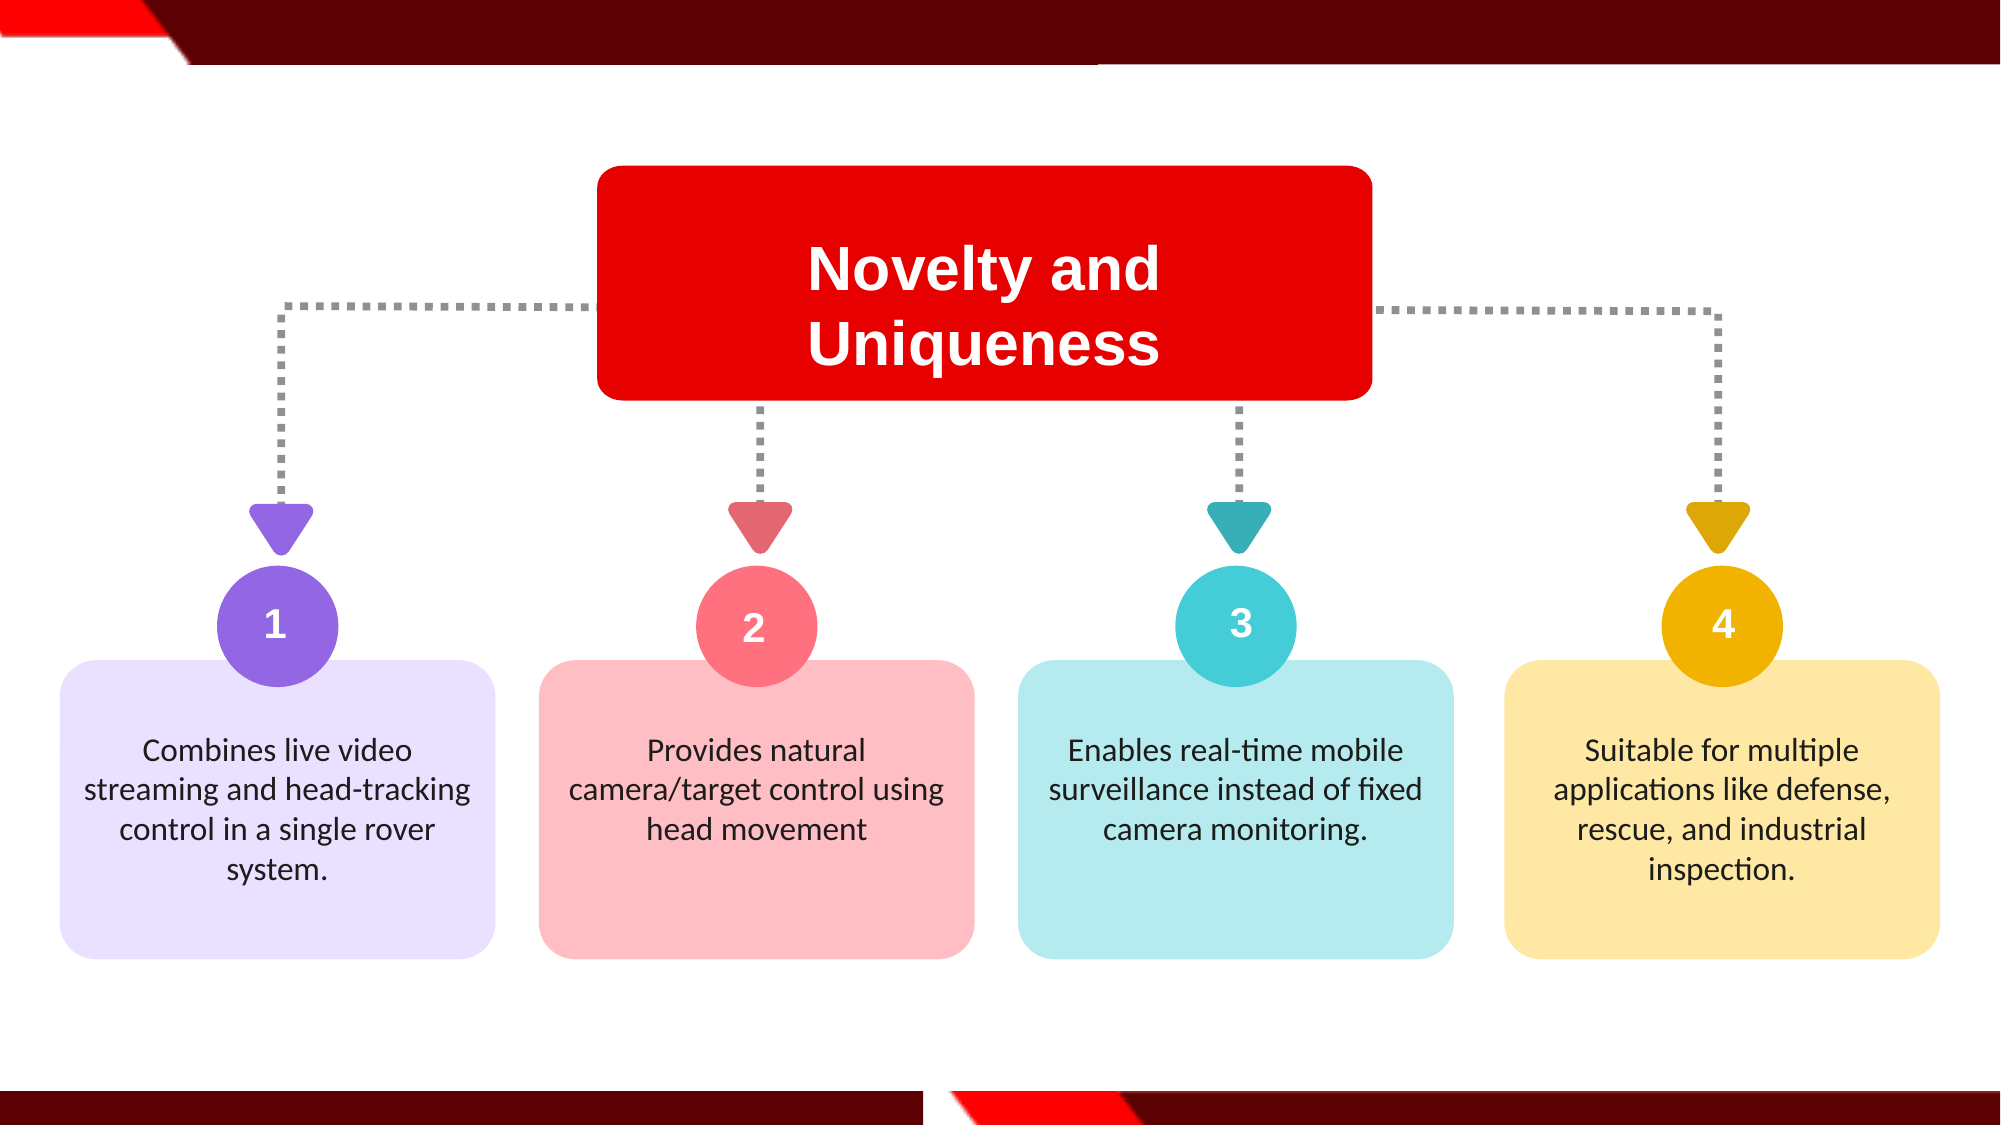

Novelty and Uniqueness

Combines live video streaming and head-tracking control in a single rover system.

Enables real-time mobile surveillance instead of fixed camera monitoring.

Suitable for multiple applications like defense, rescue, and industrial inspection.
3
1
4
2

Provides natural camera/target control using head movement